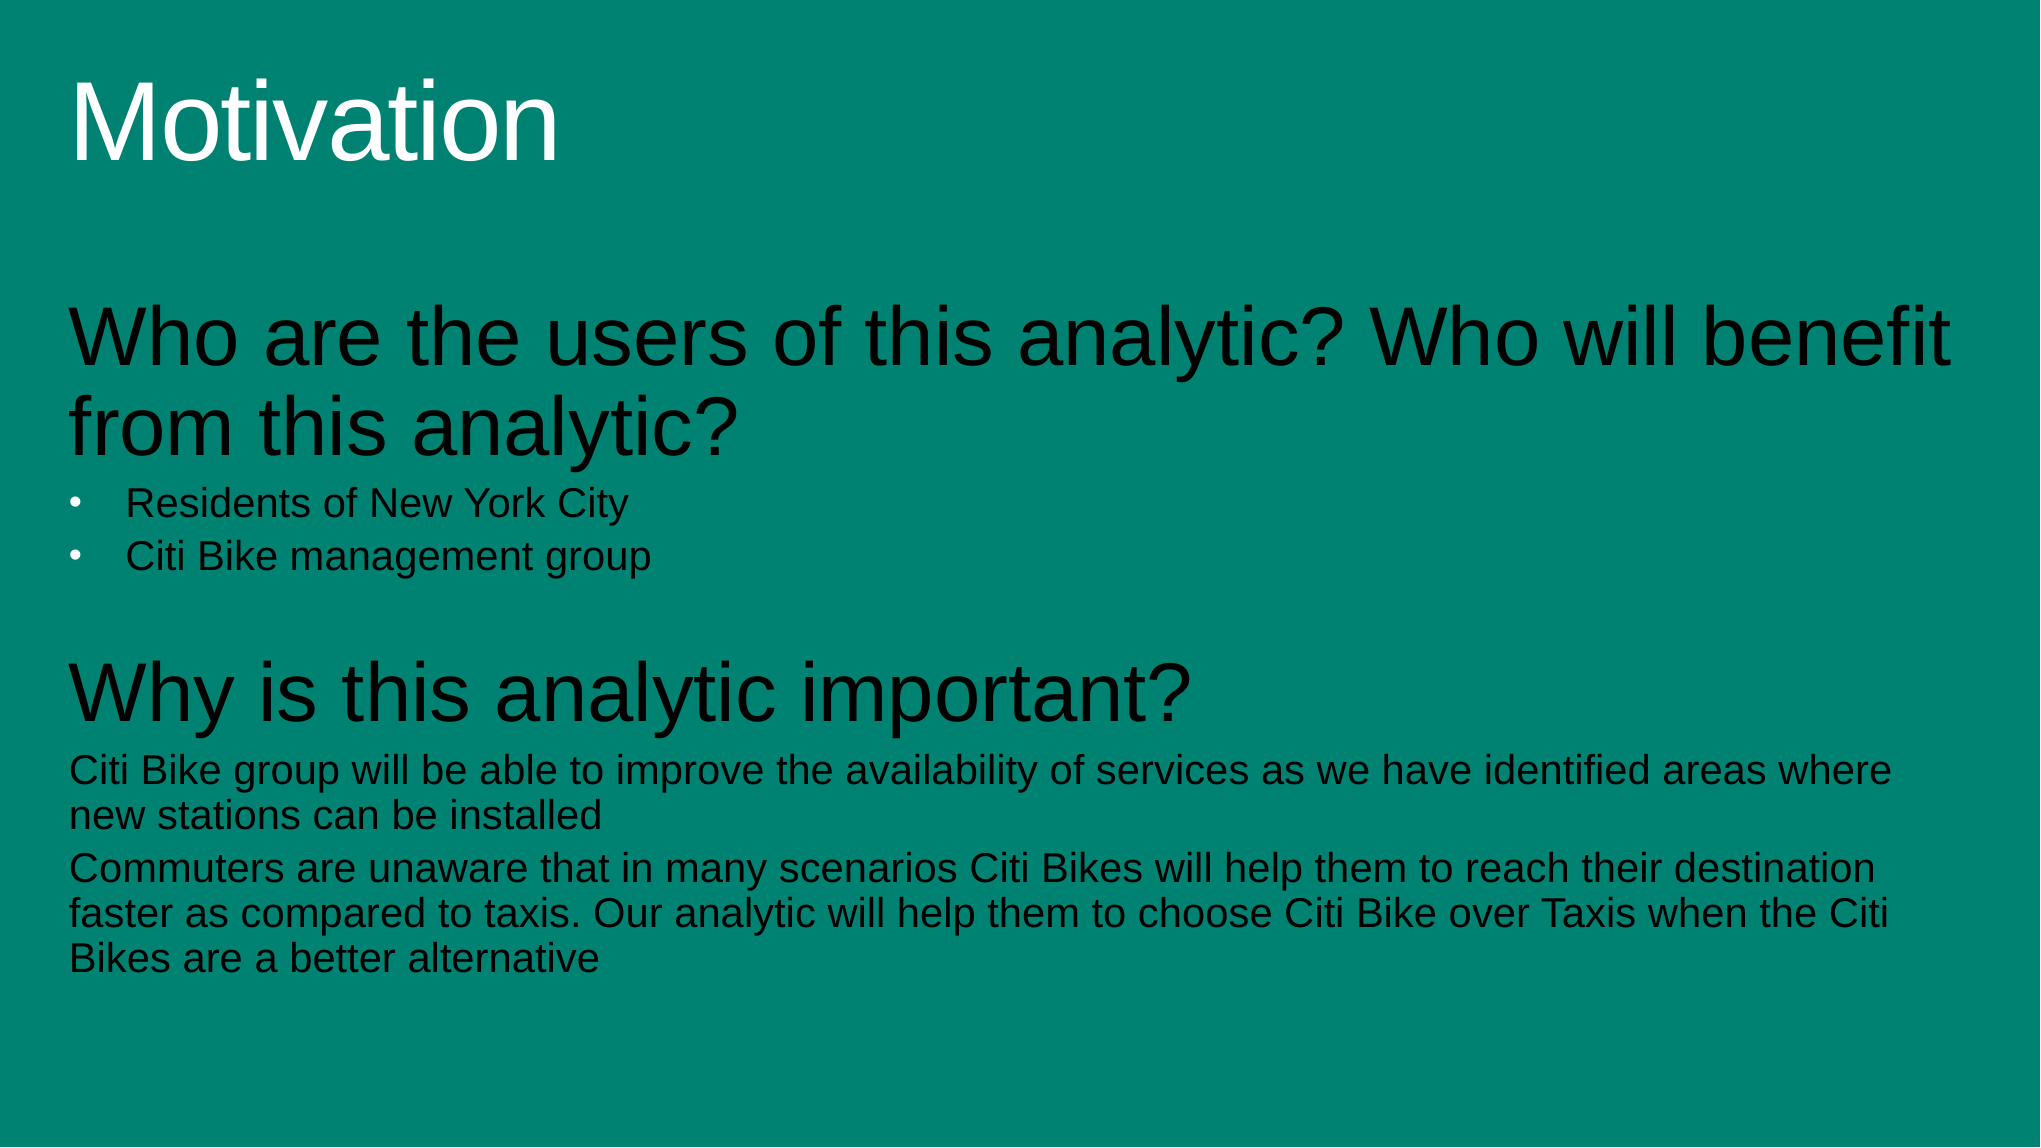

# Motivation
Who are the users of this analytic? Who will benefit from this analytic?
Residents of New York City
Citi Bike management group

Why is this analytic important?
Citi Bike group will be able to improve the availability of services as we have identified areas where new stations can be installed
Commuters are unaware that in many scenarios Citi Bikes will help them to reach their destination faster as compared to taxis. Our analytic will help them to choose Citi Bike over Taxis when the Citi Bikes are a better alternative